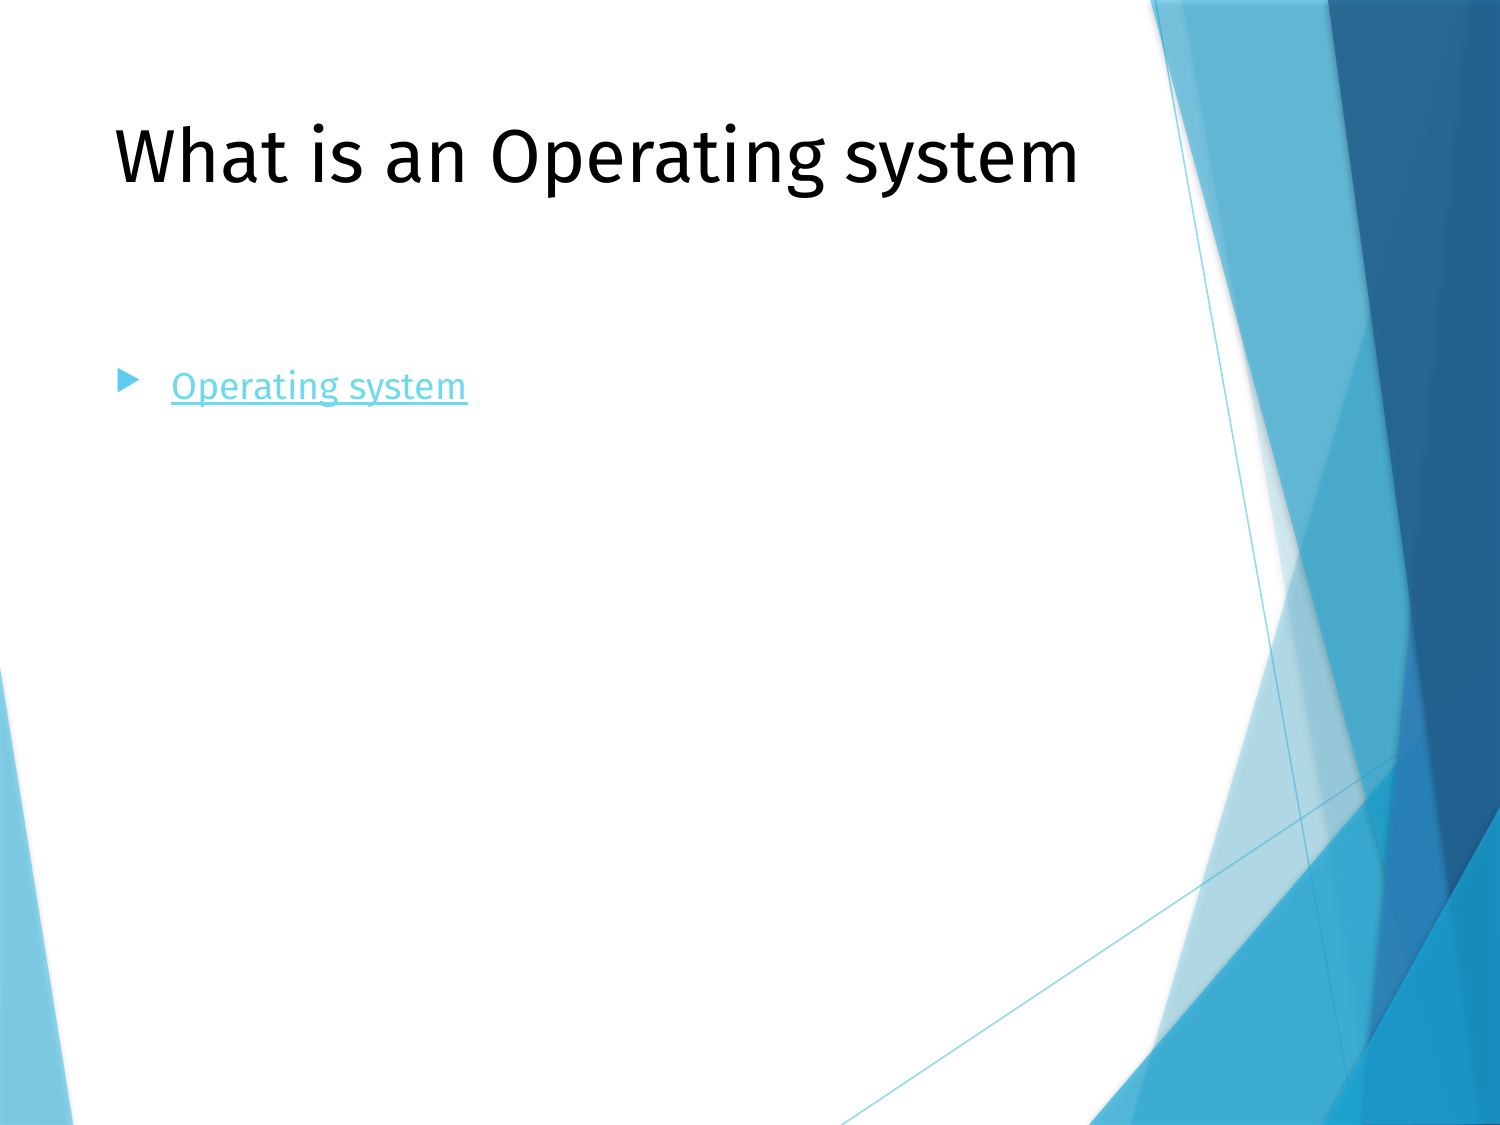

# What is an Operating system
Operating system